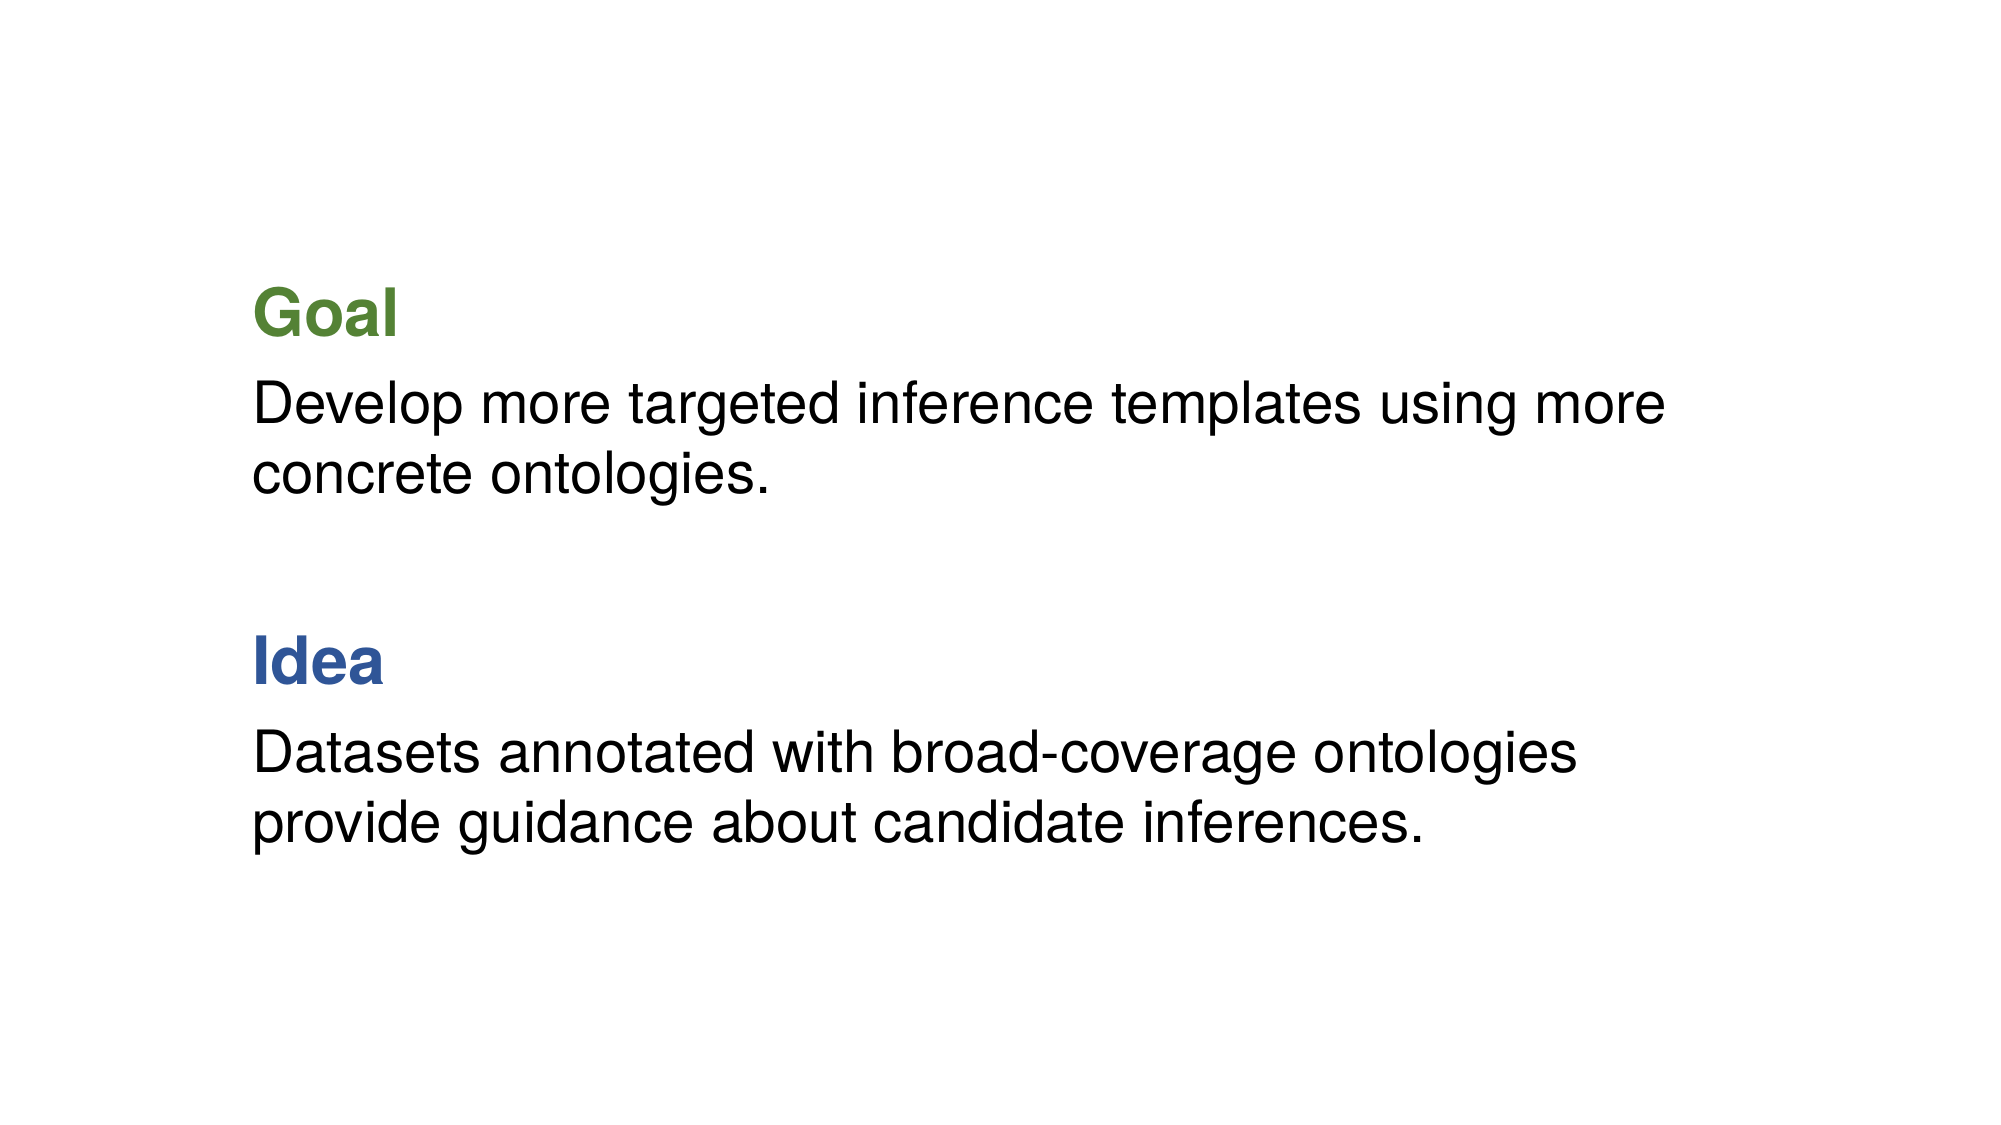

Goal
Develop more targeted inference templates using more concrete ontologies.
Idea
Datasets annotated with broad-coverage ontologies provide guidance about candidate inferences.